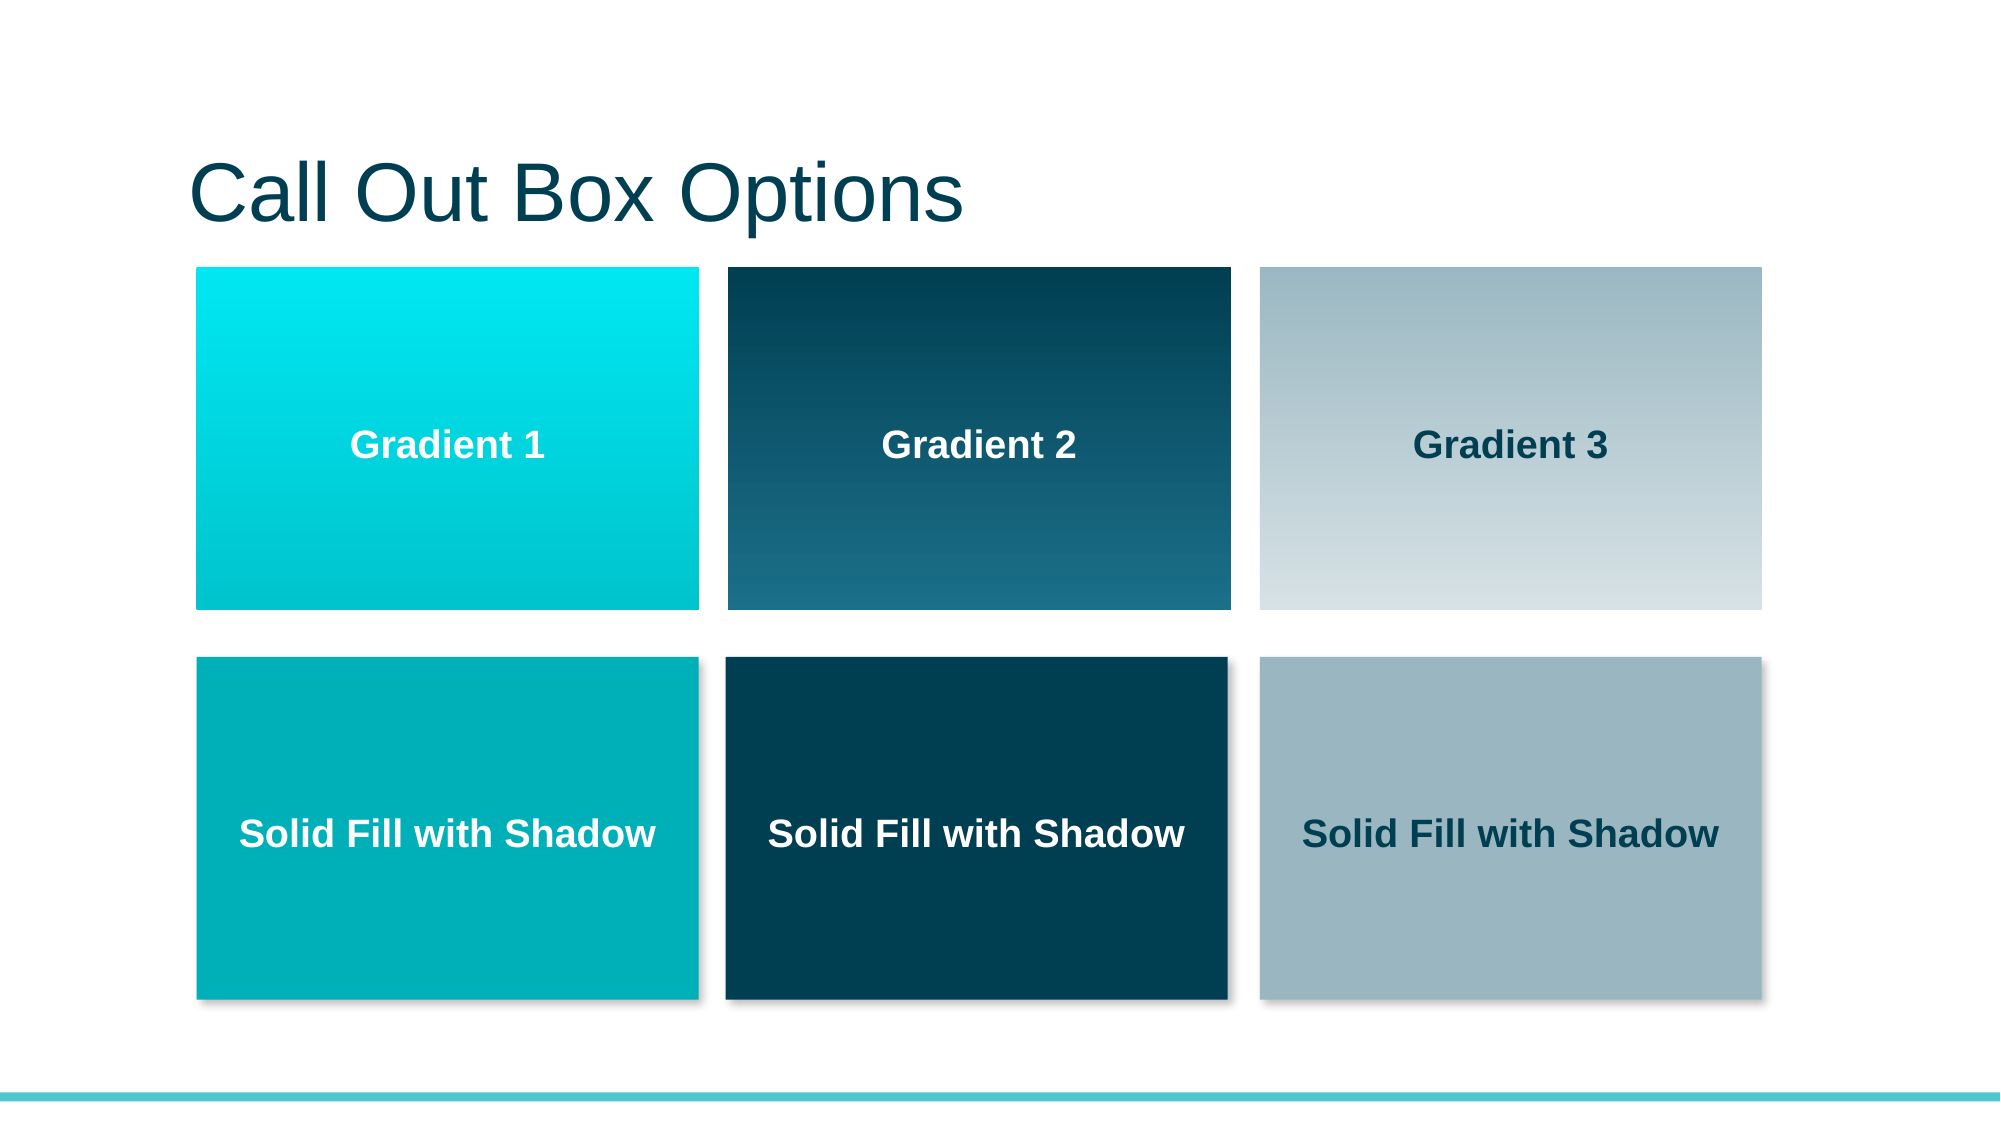

# Call Out Box Options
Gradient 2
Gradient 3
Gradient 1
Solid Fill with Shadow
Solid Fill with Shadow
Solid Fill with Shadow